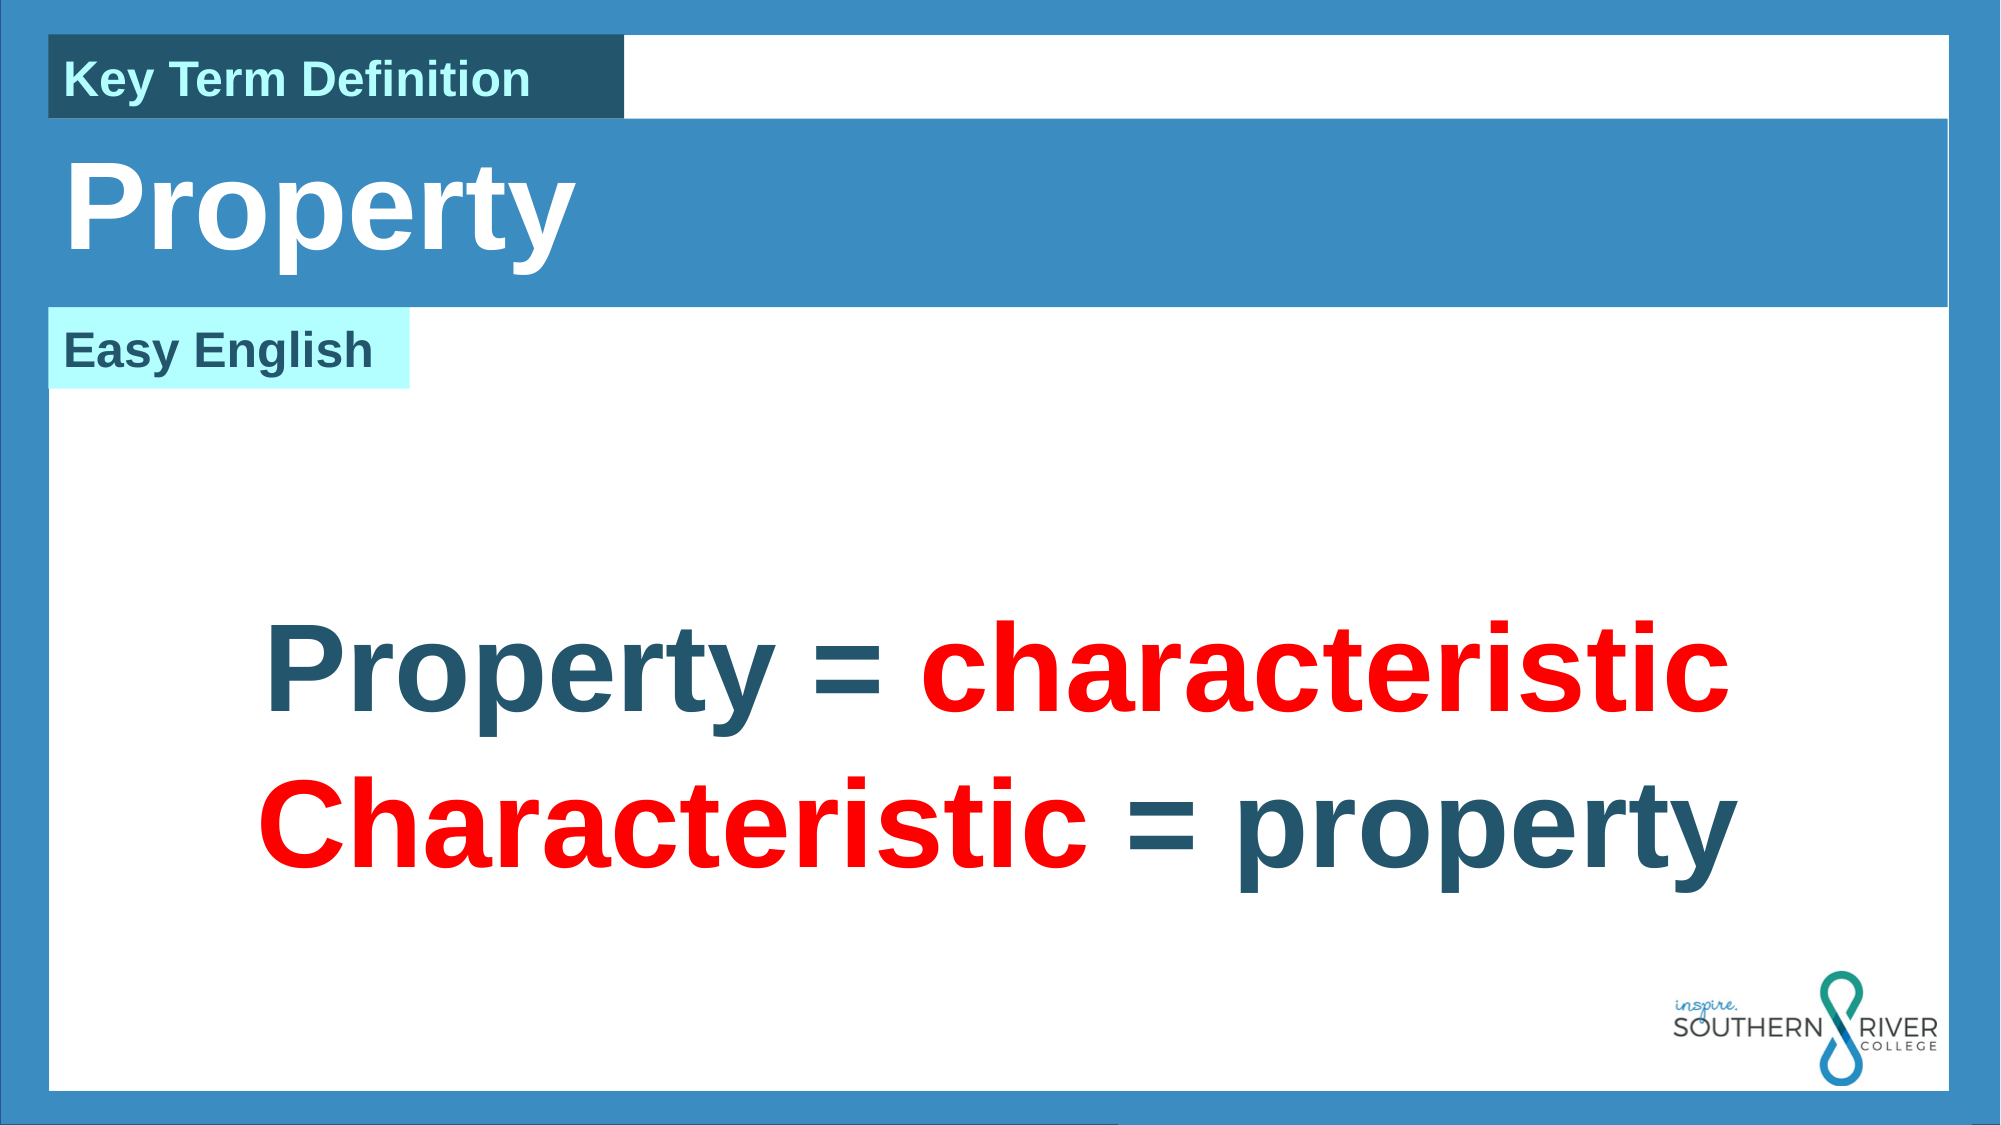

Property
Property = characteristic
Characteristic = property